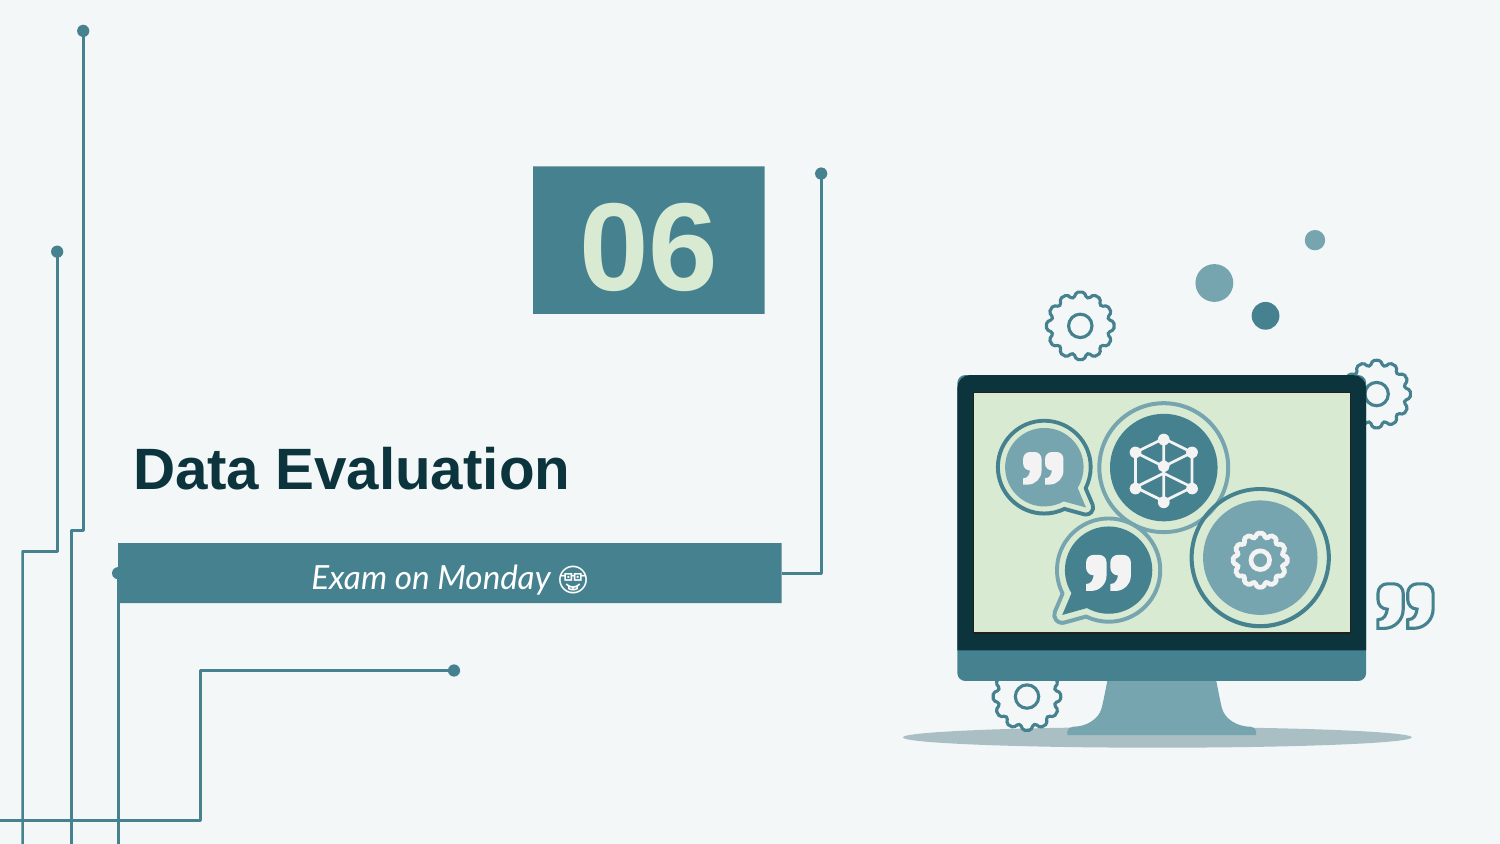

06

# Data Evaluation
Exam on Monday 🤓